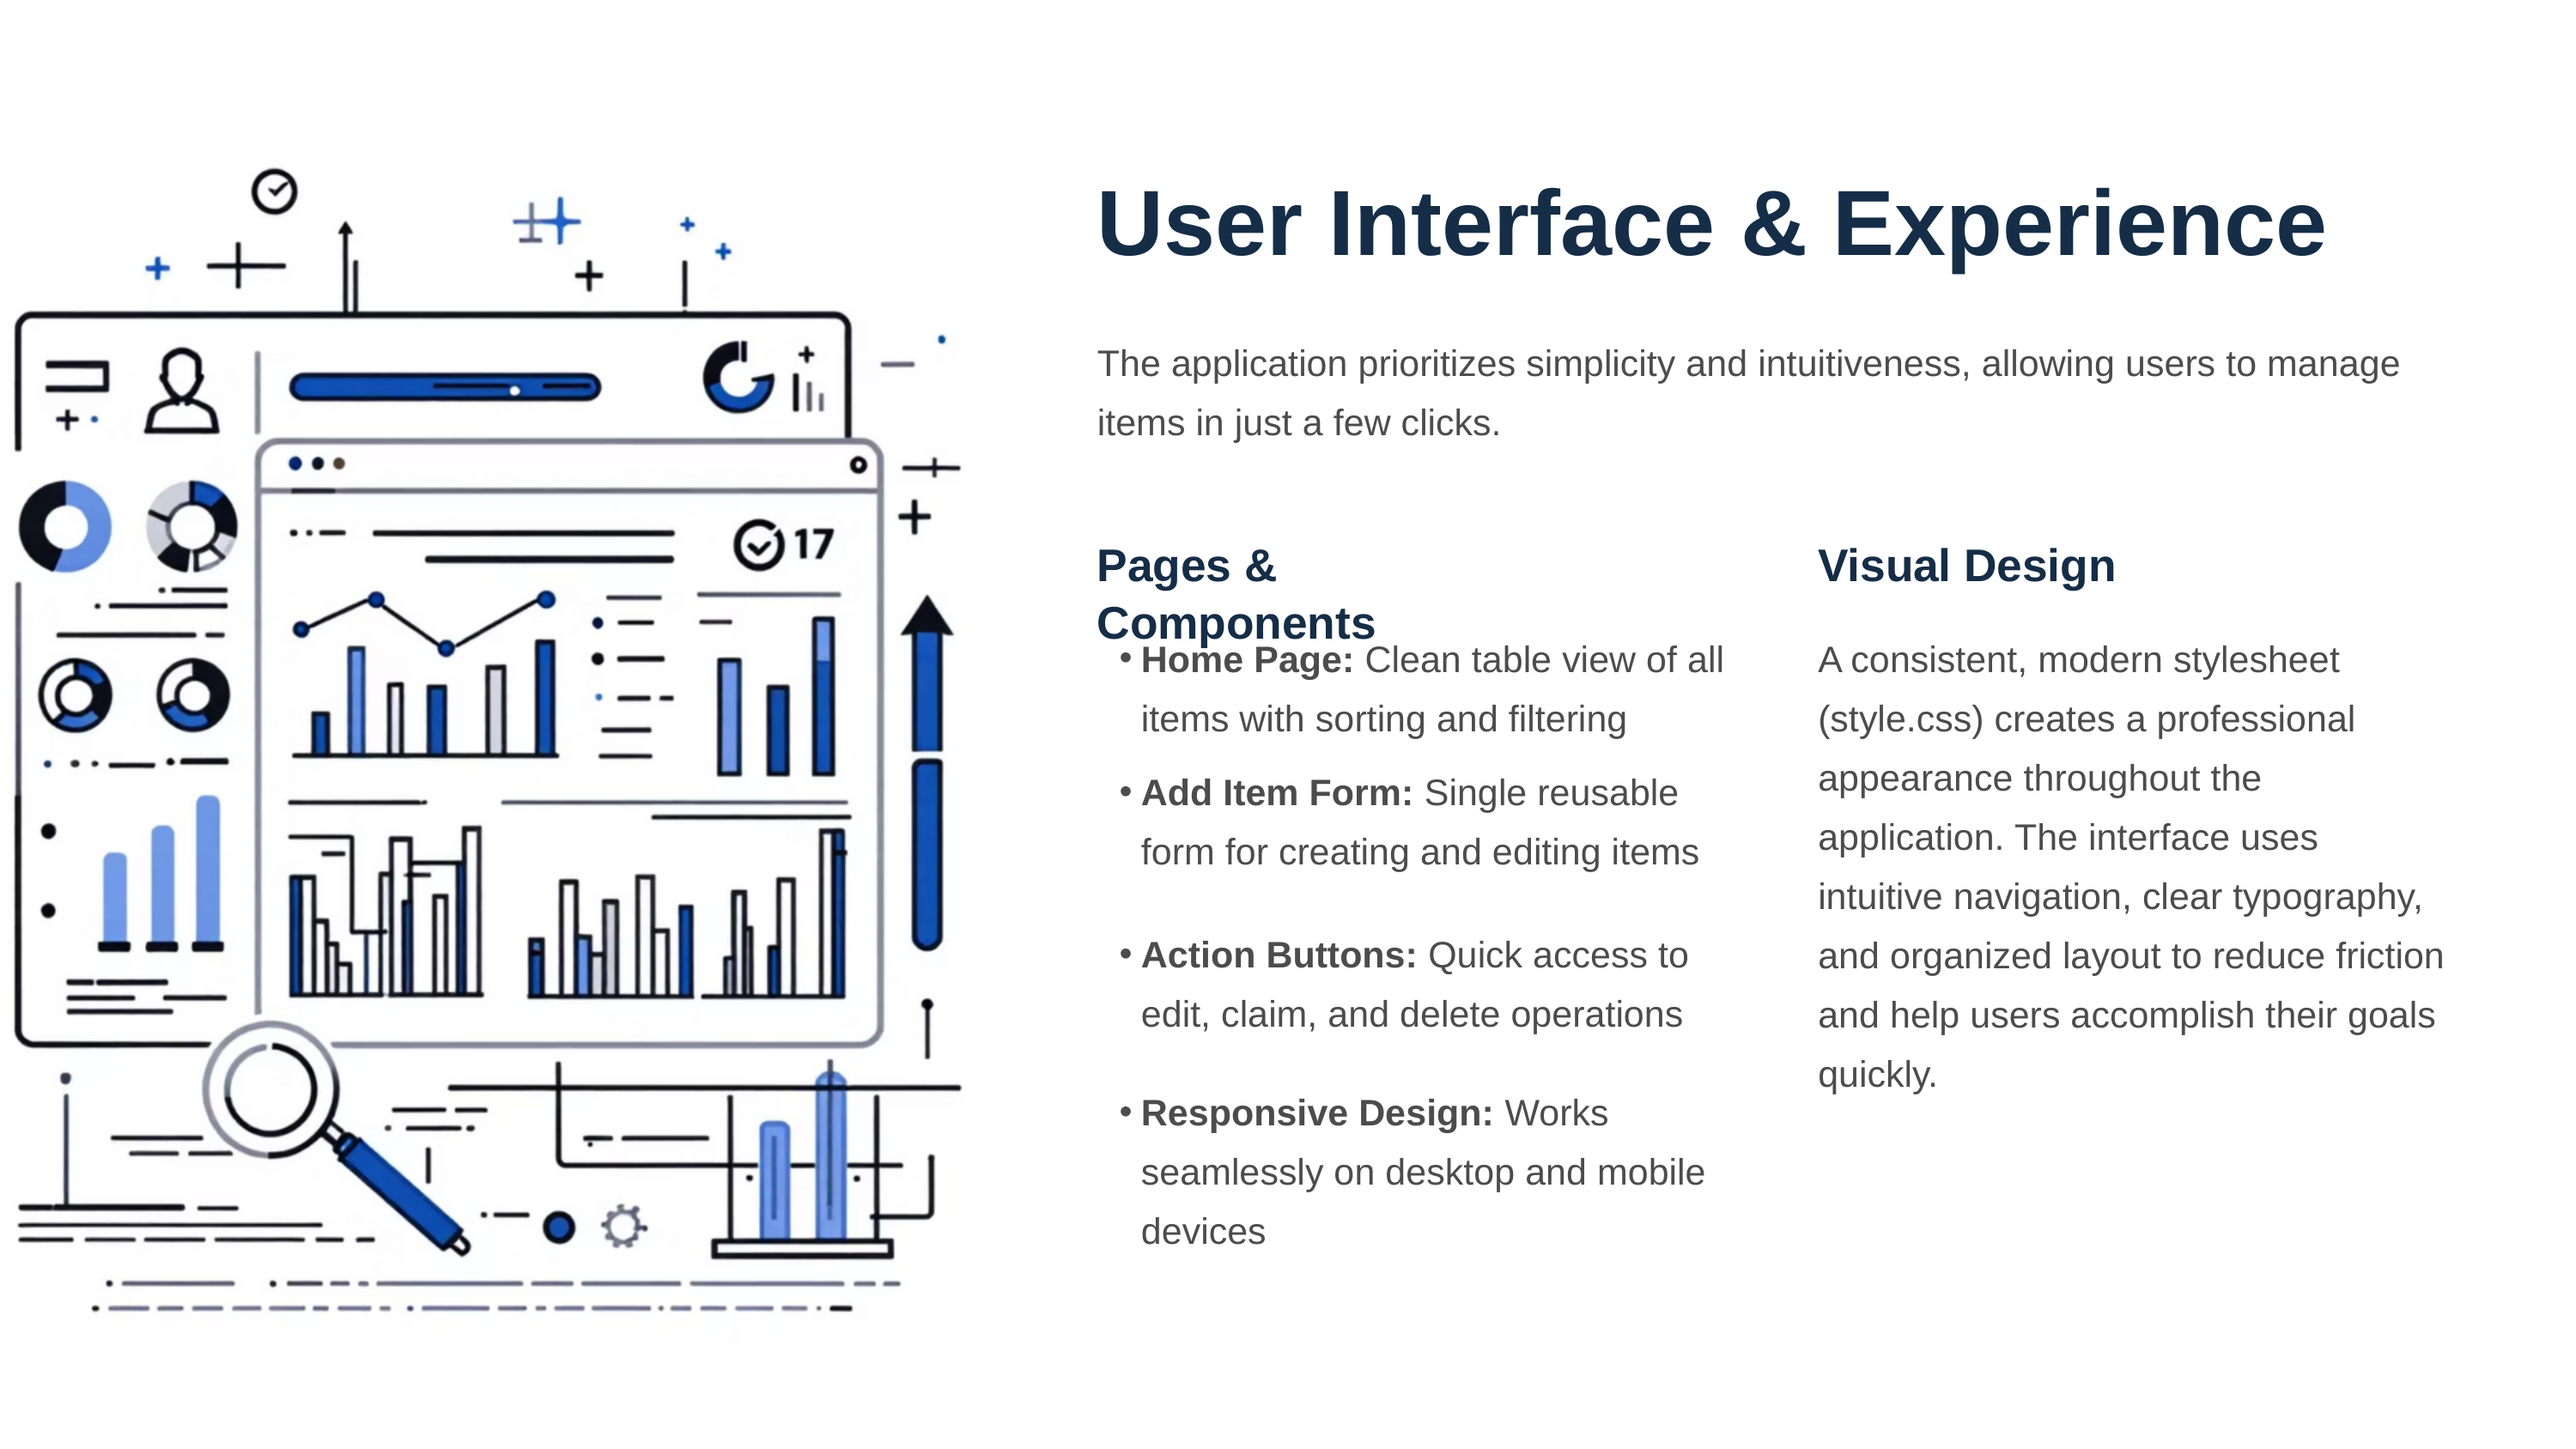

User Interface & Experience
The application prioritizes simplicity and intuitiveness, allowing users to manage items in just a few clicks.
Pages & Components
Visual Design
Home Page: Clean table view of all items with sorting and filtering
A consistent, modern stylesheet (style.css) creates a professional appearance throughout the application. The interface uses intuitive navigation, clear typography, and organized layout to reduce friction and help users accomplish their goals quickly.
Add Item Form: Single reusable form for creating and editing items
Action Buttons: Quick access to edit, claim, and delete operations
Responsive Design: Works seamlessly on desktop and mobile devices